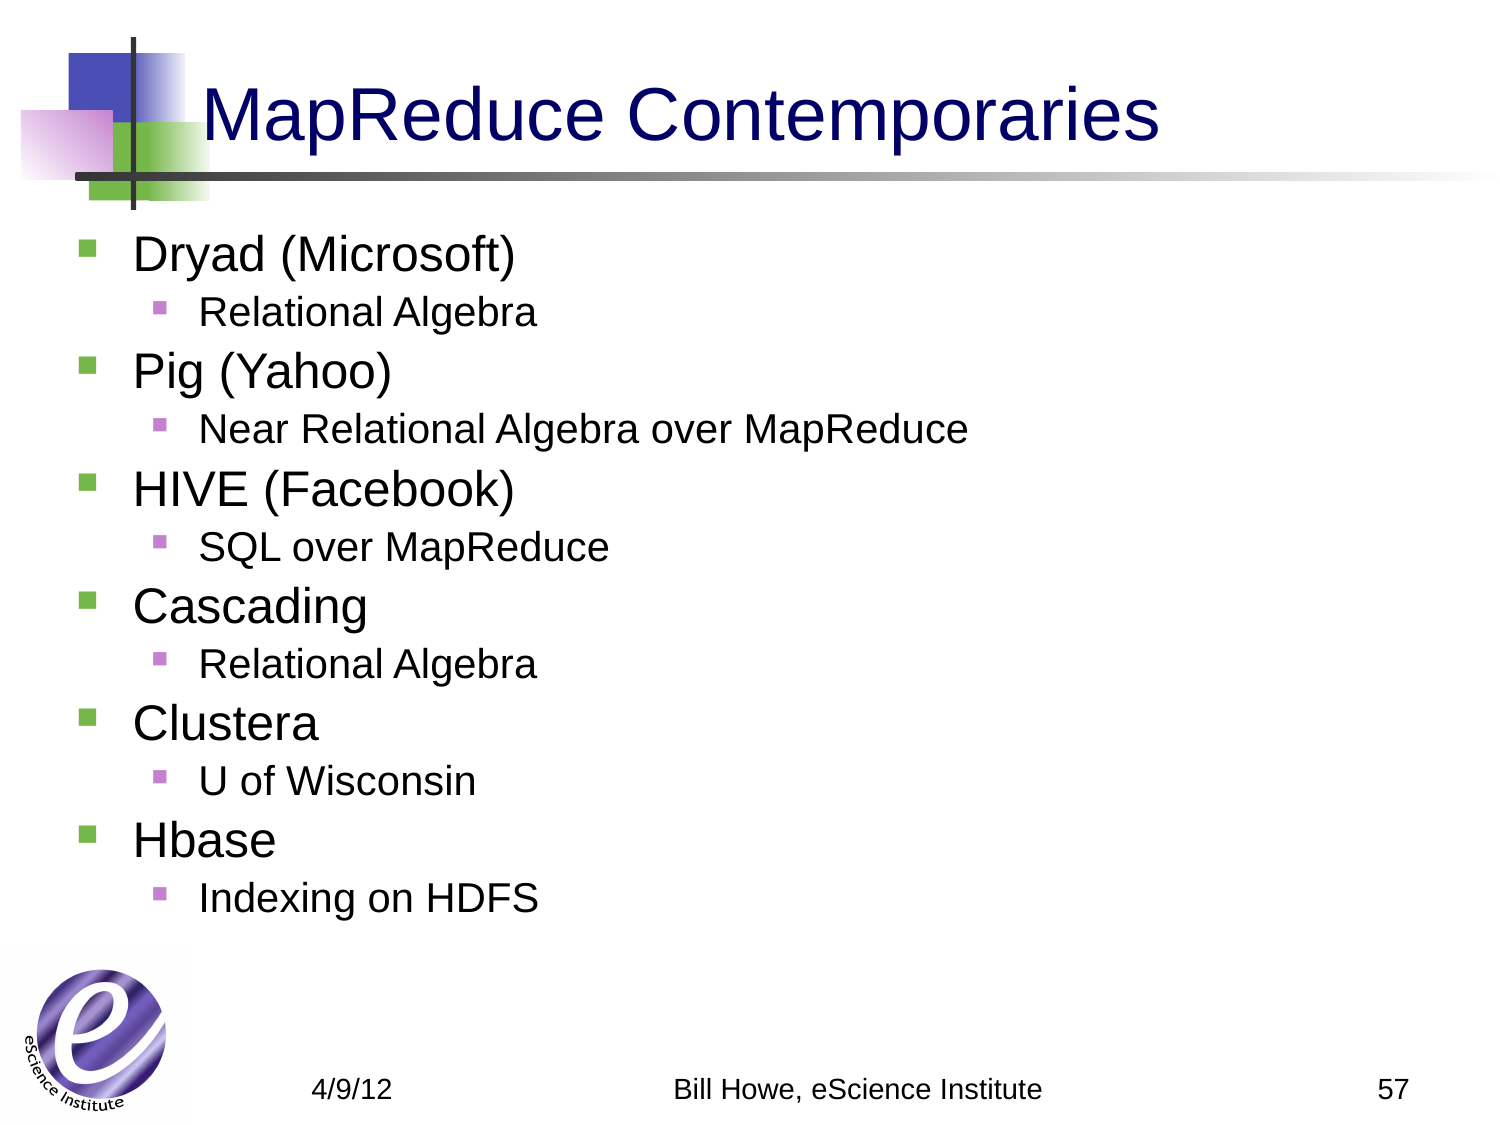

# MapReduce Contemporaries
Dryad (Microsoft)
Relational Algebra
Pig (Yahoo)
Near Relational Algebra over MapReduce
HIVE (Facebook)
SQL over MapReduce
Cascading
Relational Algebra
Clustera
U of Wisconsin
Hbase
Indexing on HDFS
Bill Howe, eScience Institute
57
4/9/12